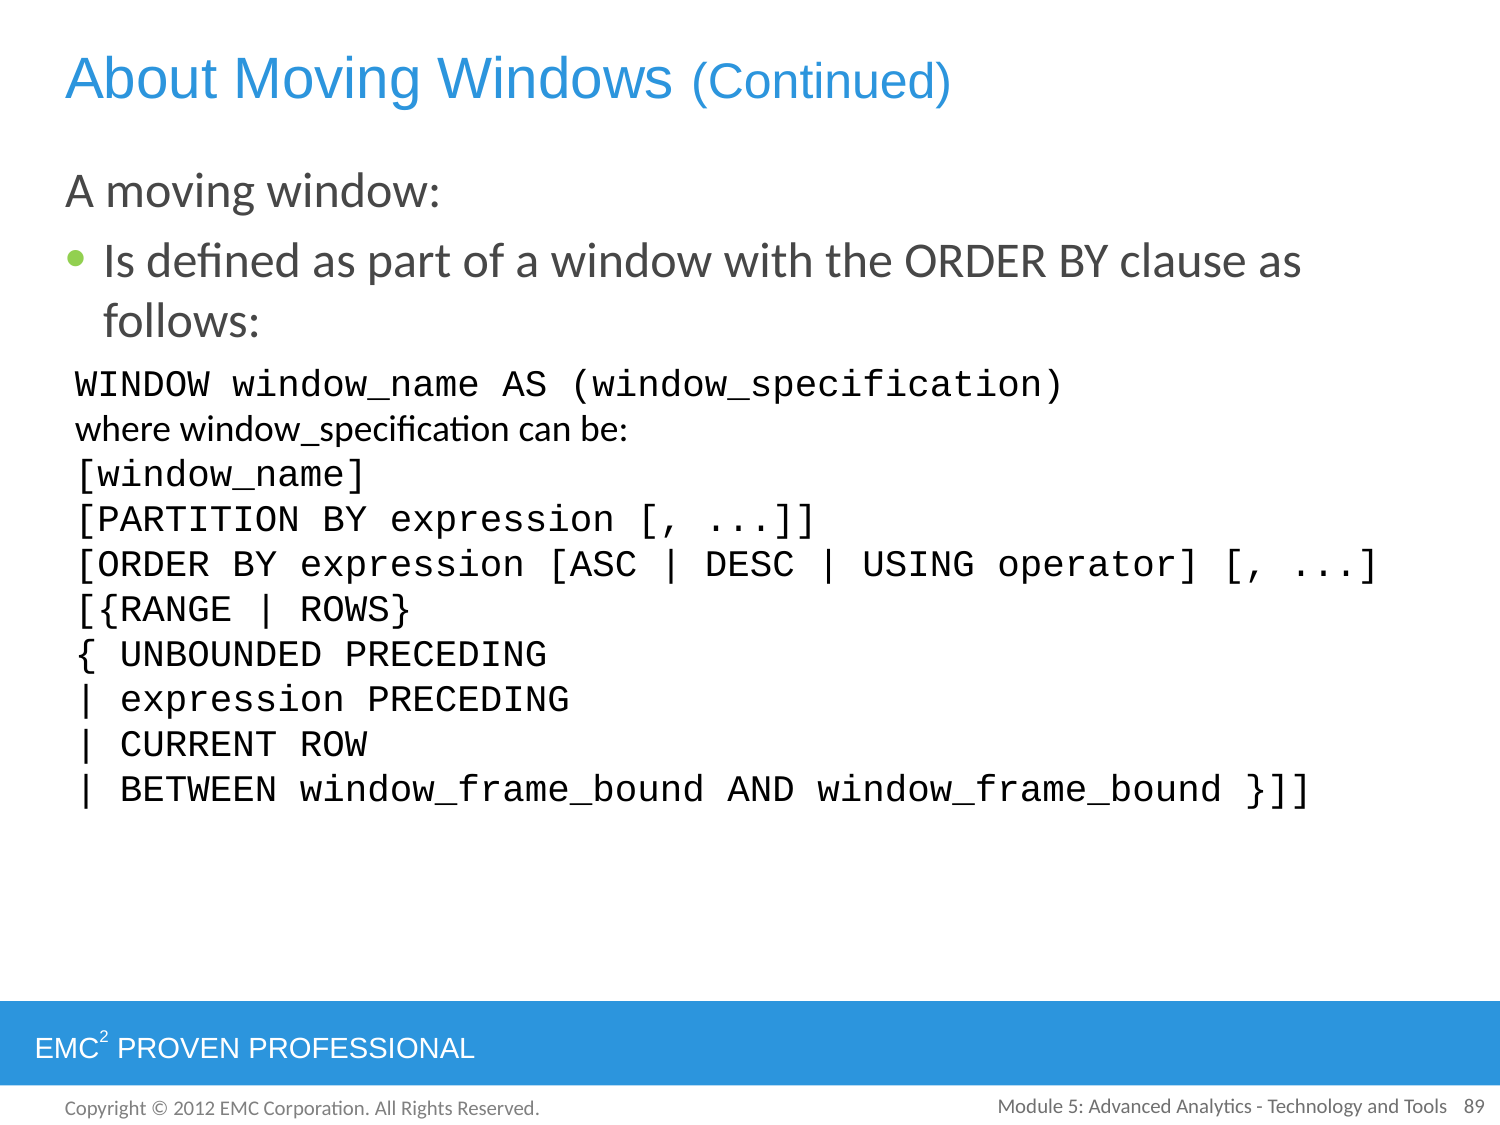

# About Moving Windows (Continued)
A moving window:
Is defined as part of a window with the ORDER BY clause as follows:

WINDOW window_name AS (window_specification)
where window_specification can be:
[window_name]
[PARTITION BY expression [, ...]]
[ORDER BY expression [ASC | DESC | USING operator] [, ...]
[{RANGE | ROWS}
{ UNBOUNDED PRECEDING
| expression PRECEDING
| CURRENT ROW
| BETWEEN window_frame_bound AND window_frame_bound }]]
Module 5: Advanced Analytics - Technology and Tools
89